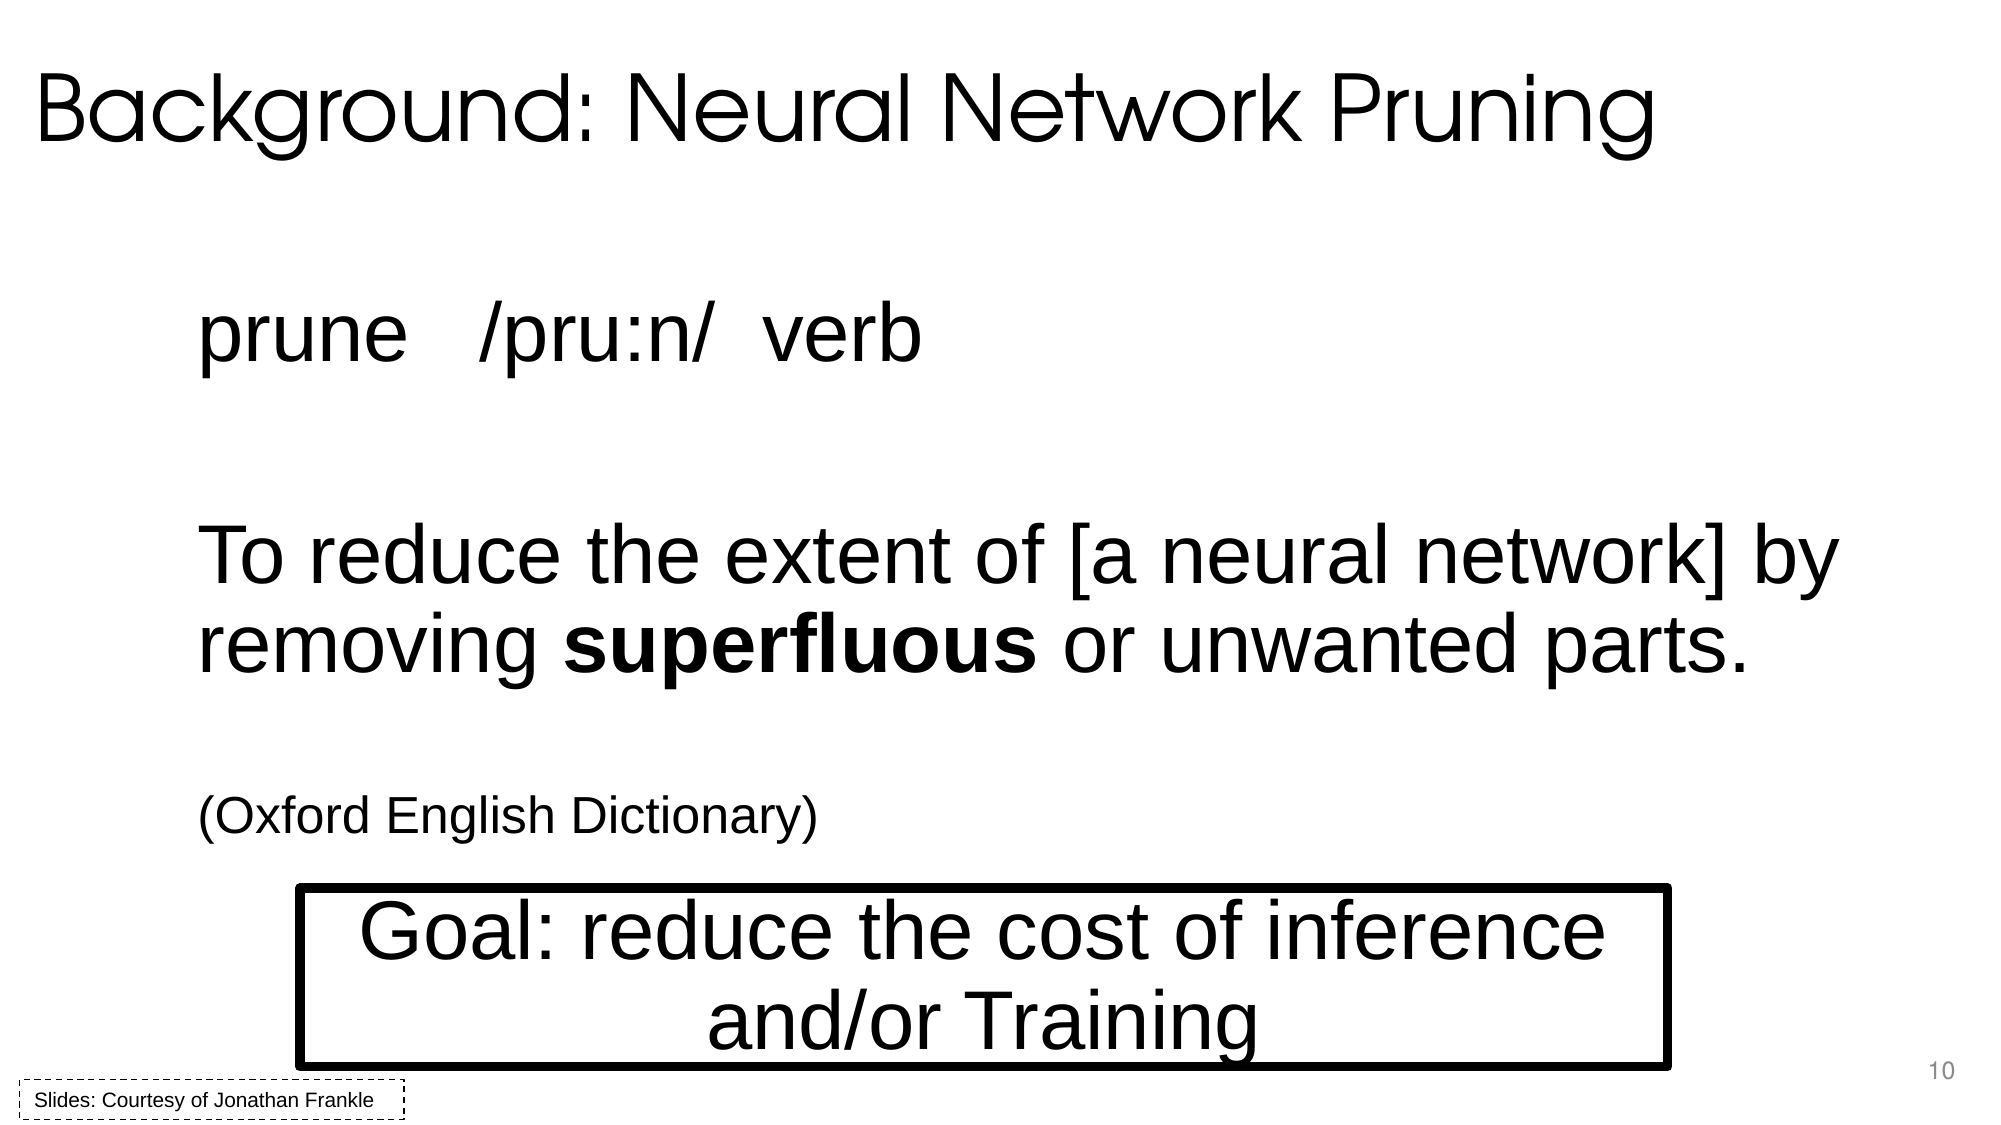

# Background: Neural Network Pruning
prune   /pru:n/  verb

To reduce the extent of [a neural network] by removing superfluous or unwanted parts.

(Oxford English Dictionary)
Goal: reduce the cost of inference and/or Training
10
Slides: Courtesy of Jonathan Frankle